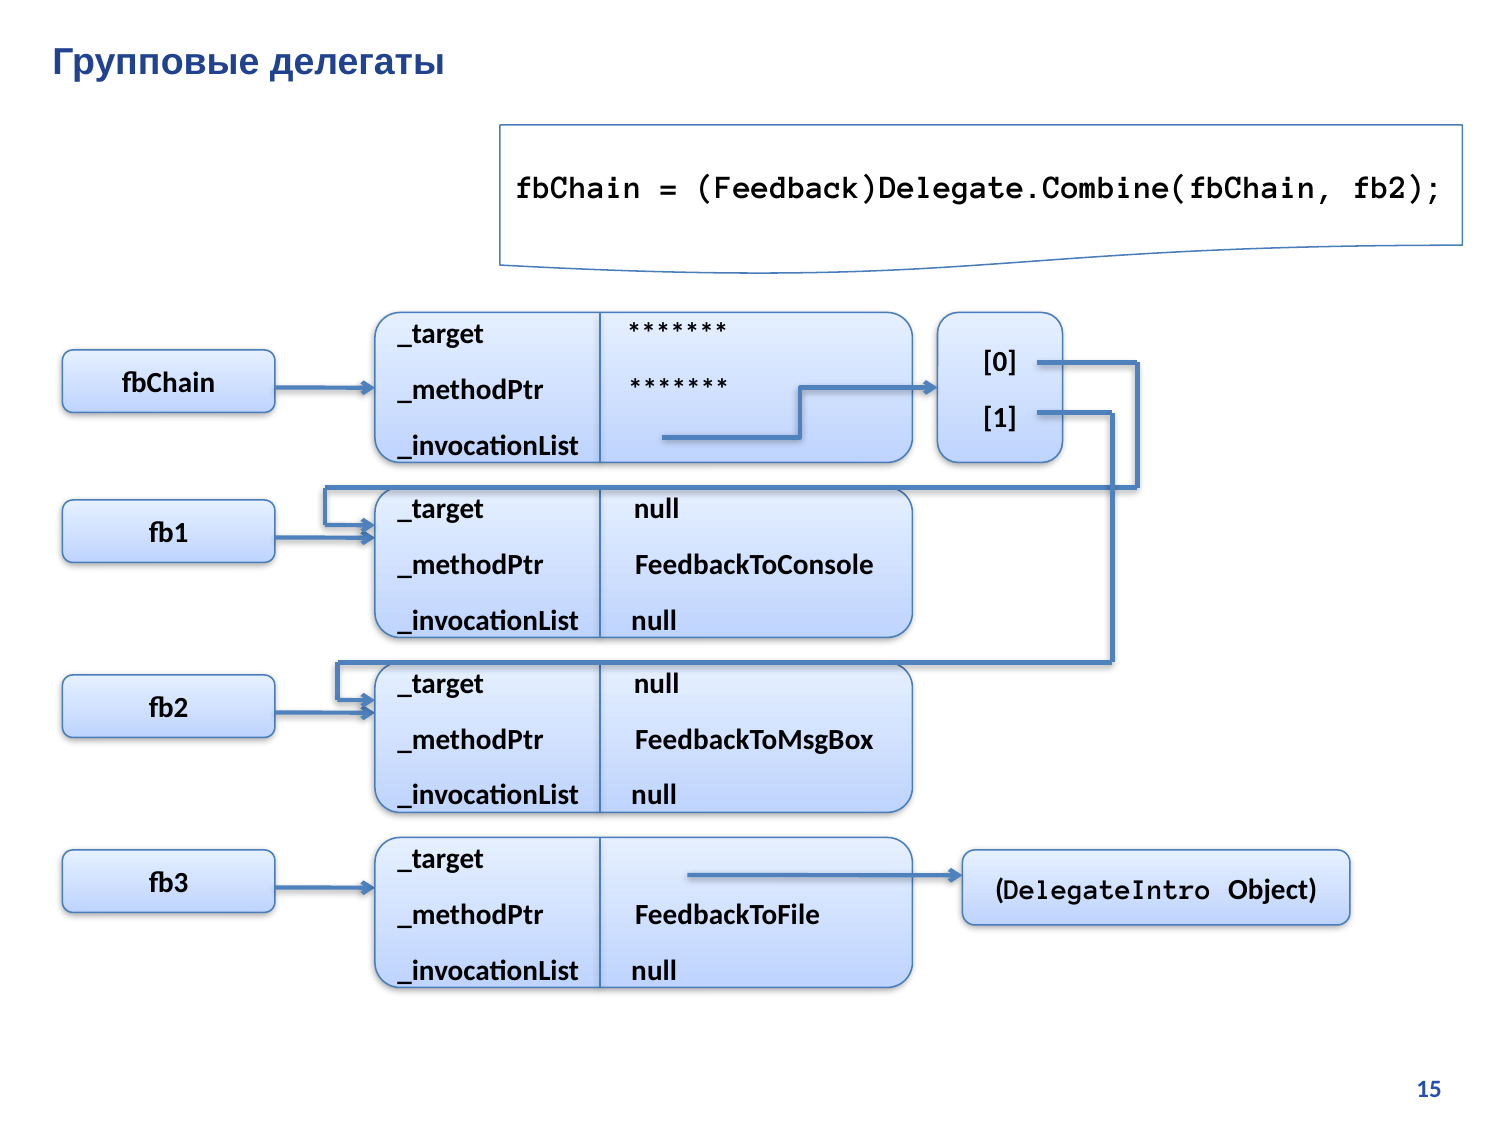

# Групповые делегаты
fbChain = (Feedback)Delegate.Combine(fbChain, fb2);
_target                      *******
_methodPtr             *******
_invocationList
[0]
[1]
fbChain
_target                       null
_methodPtr              FeedbackToConsole
_invocationList        null
fb1
_target                       null
_methodPtr              FeedbackToMsgBox
_invocationList        null
fb2
_target
_methodPtr              FeedbackToFile
_invocationList        null
fb3
(DelegateIntro Object)